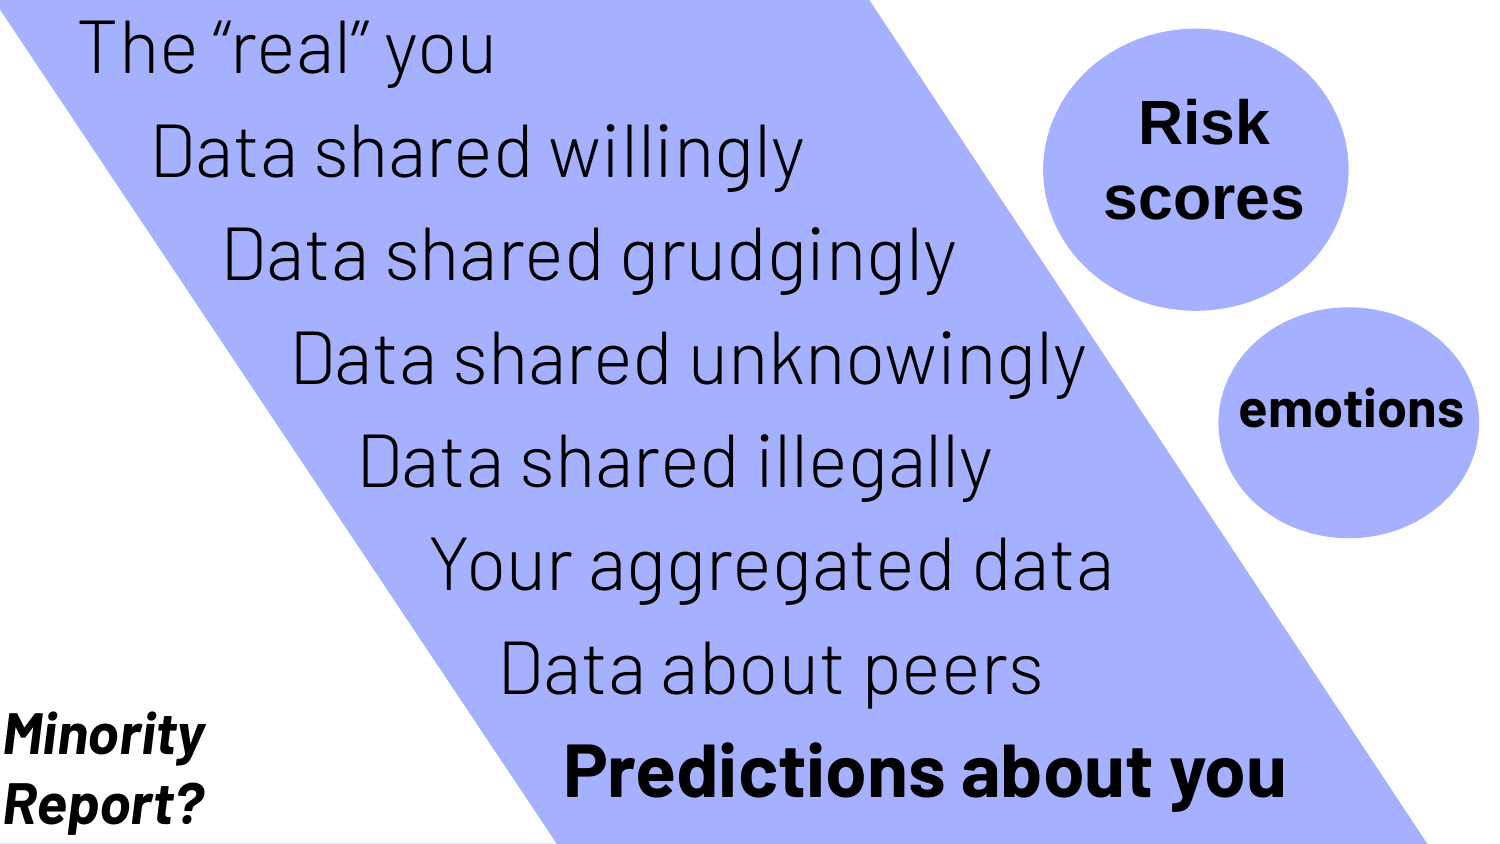

The “real” you

Risk scores
Data shared willingly

#
Data shared grudgingly

Data shared unknowingly

emotions
Data shared illegally
Your aggregated data

Data about peers

Minority Report?
Predictions about you